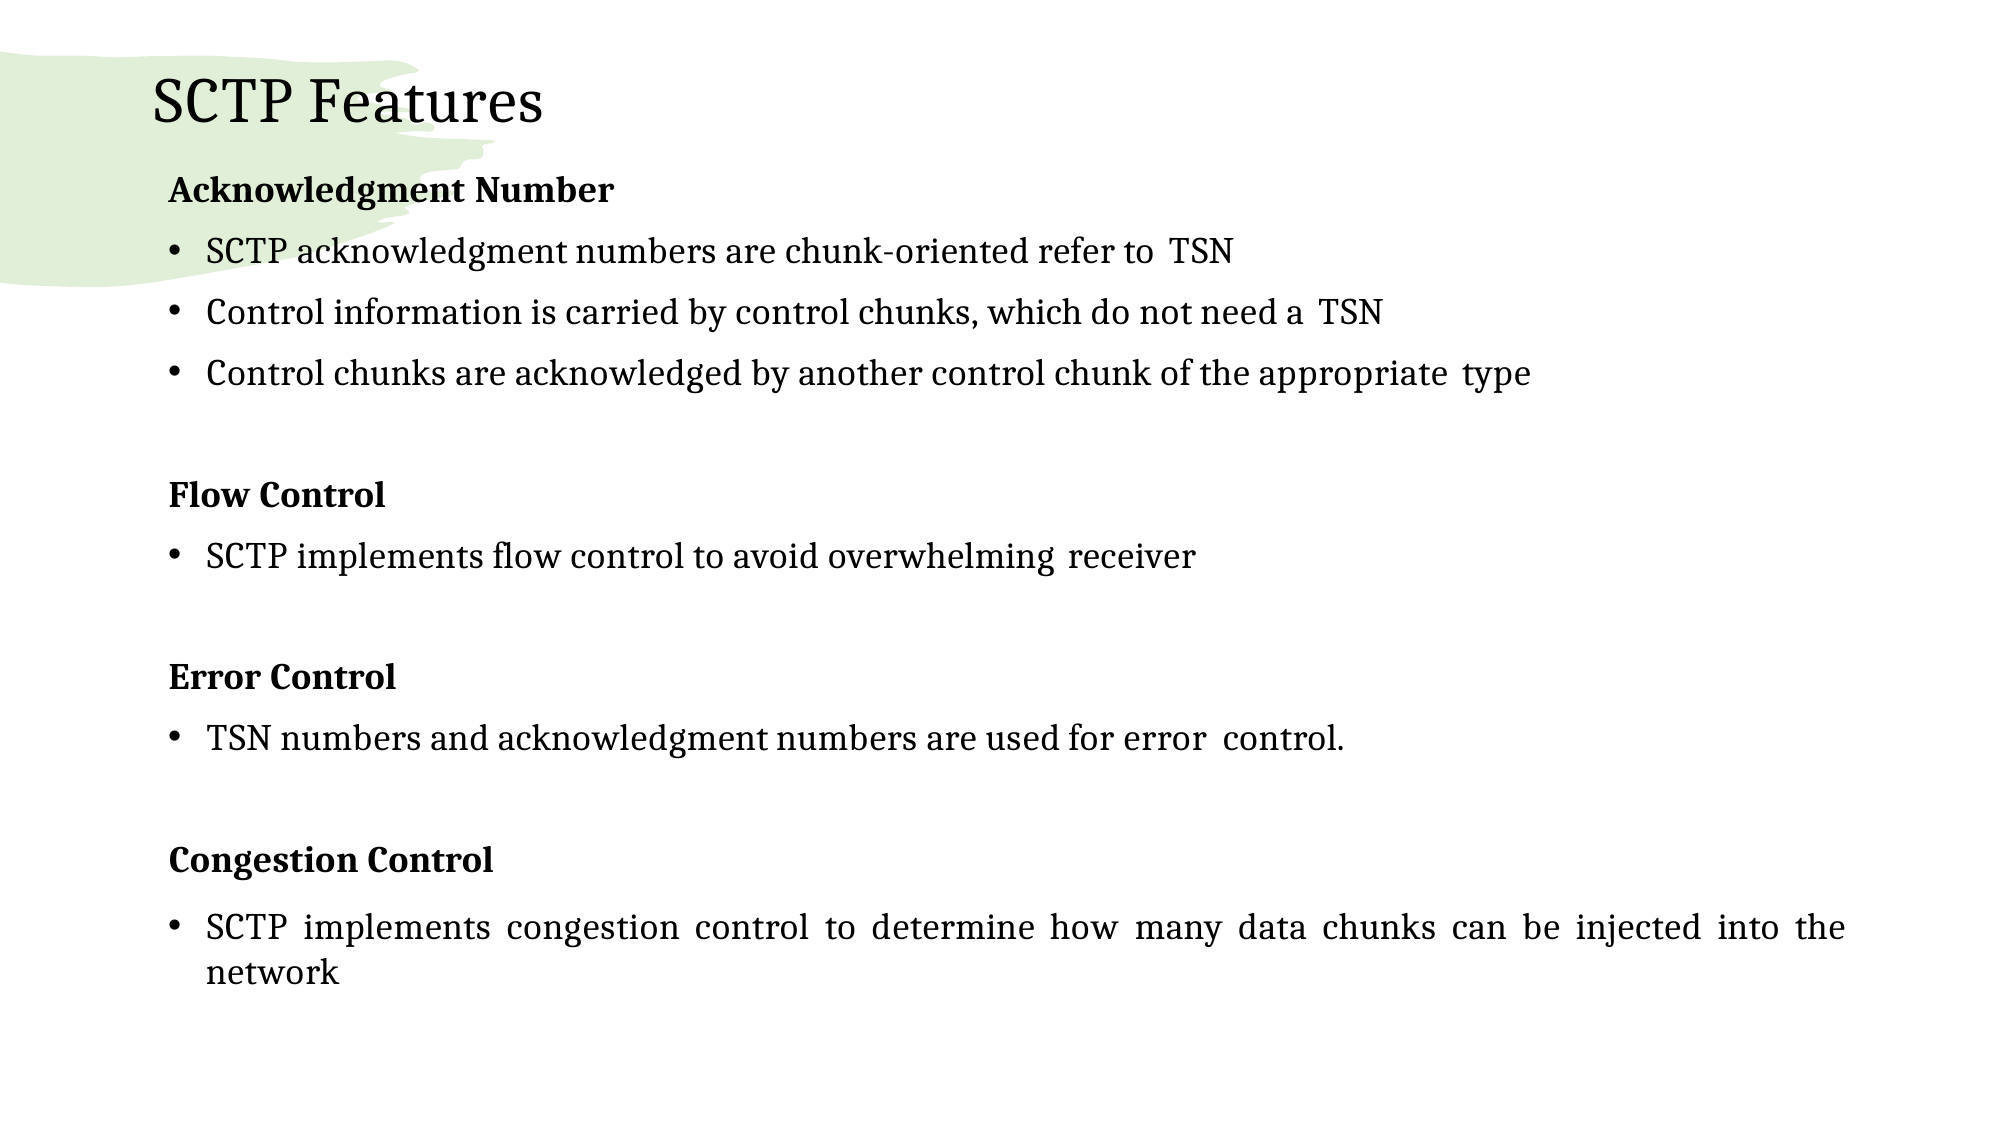

# SCTP Features
Acknowledgment Number
SCTP acknowledgment numbers are chunk-oriented refer to TSN
Control information is carried by control chunks, which do not need a TSN
Control chunks are acknowledged by another control chunk of the appropriate type

Flow Control
SCTP implements flow control to avoid overwhelming receiver

Error Control
TSN numbers and acknowledgment numbers are used for error control.

Congestion Control
SCTP implements congestion control to determine how many data chunks can be injected into the  network